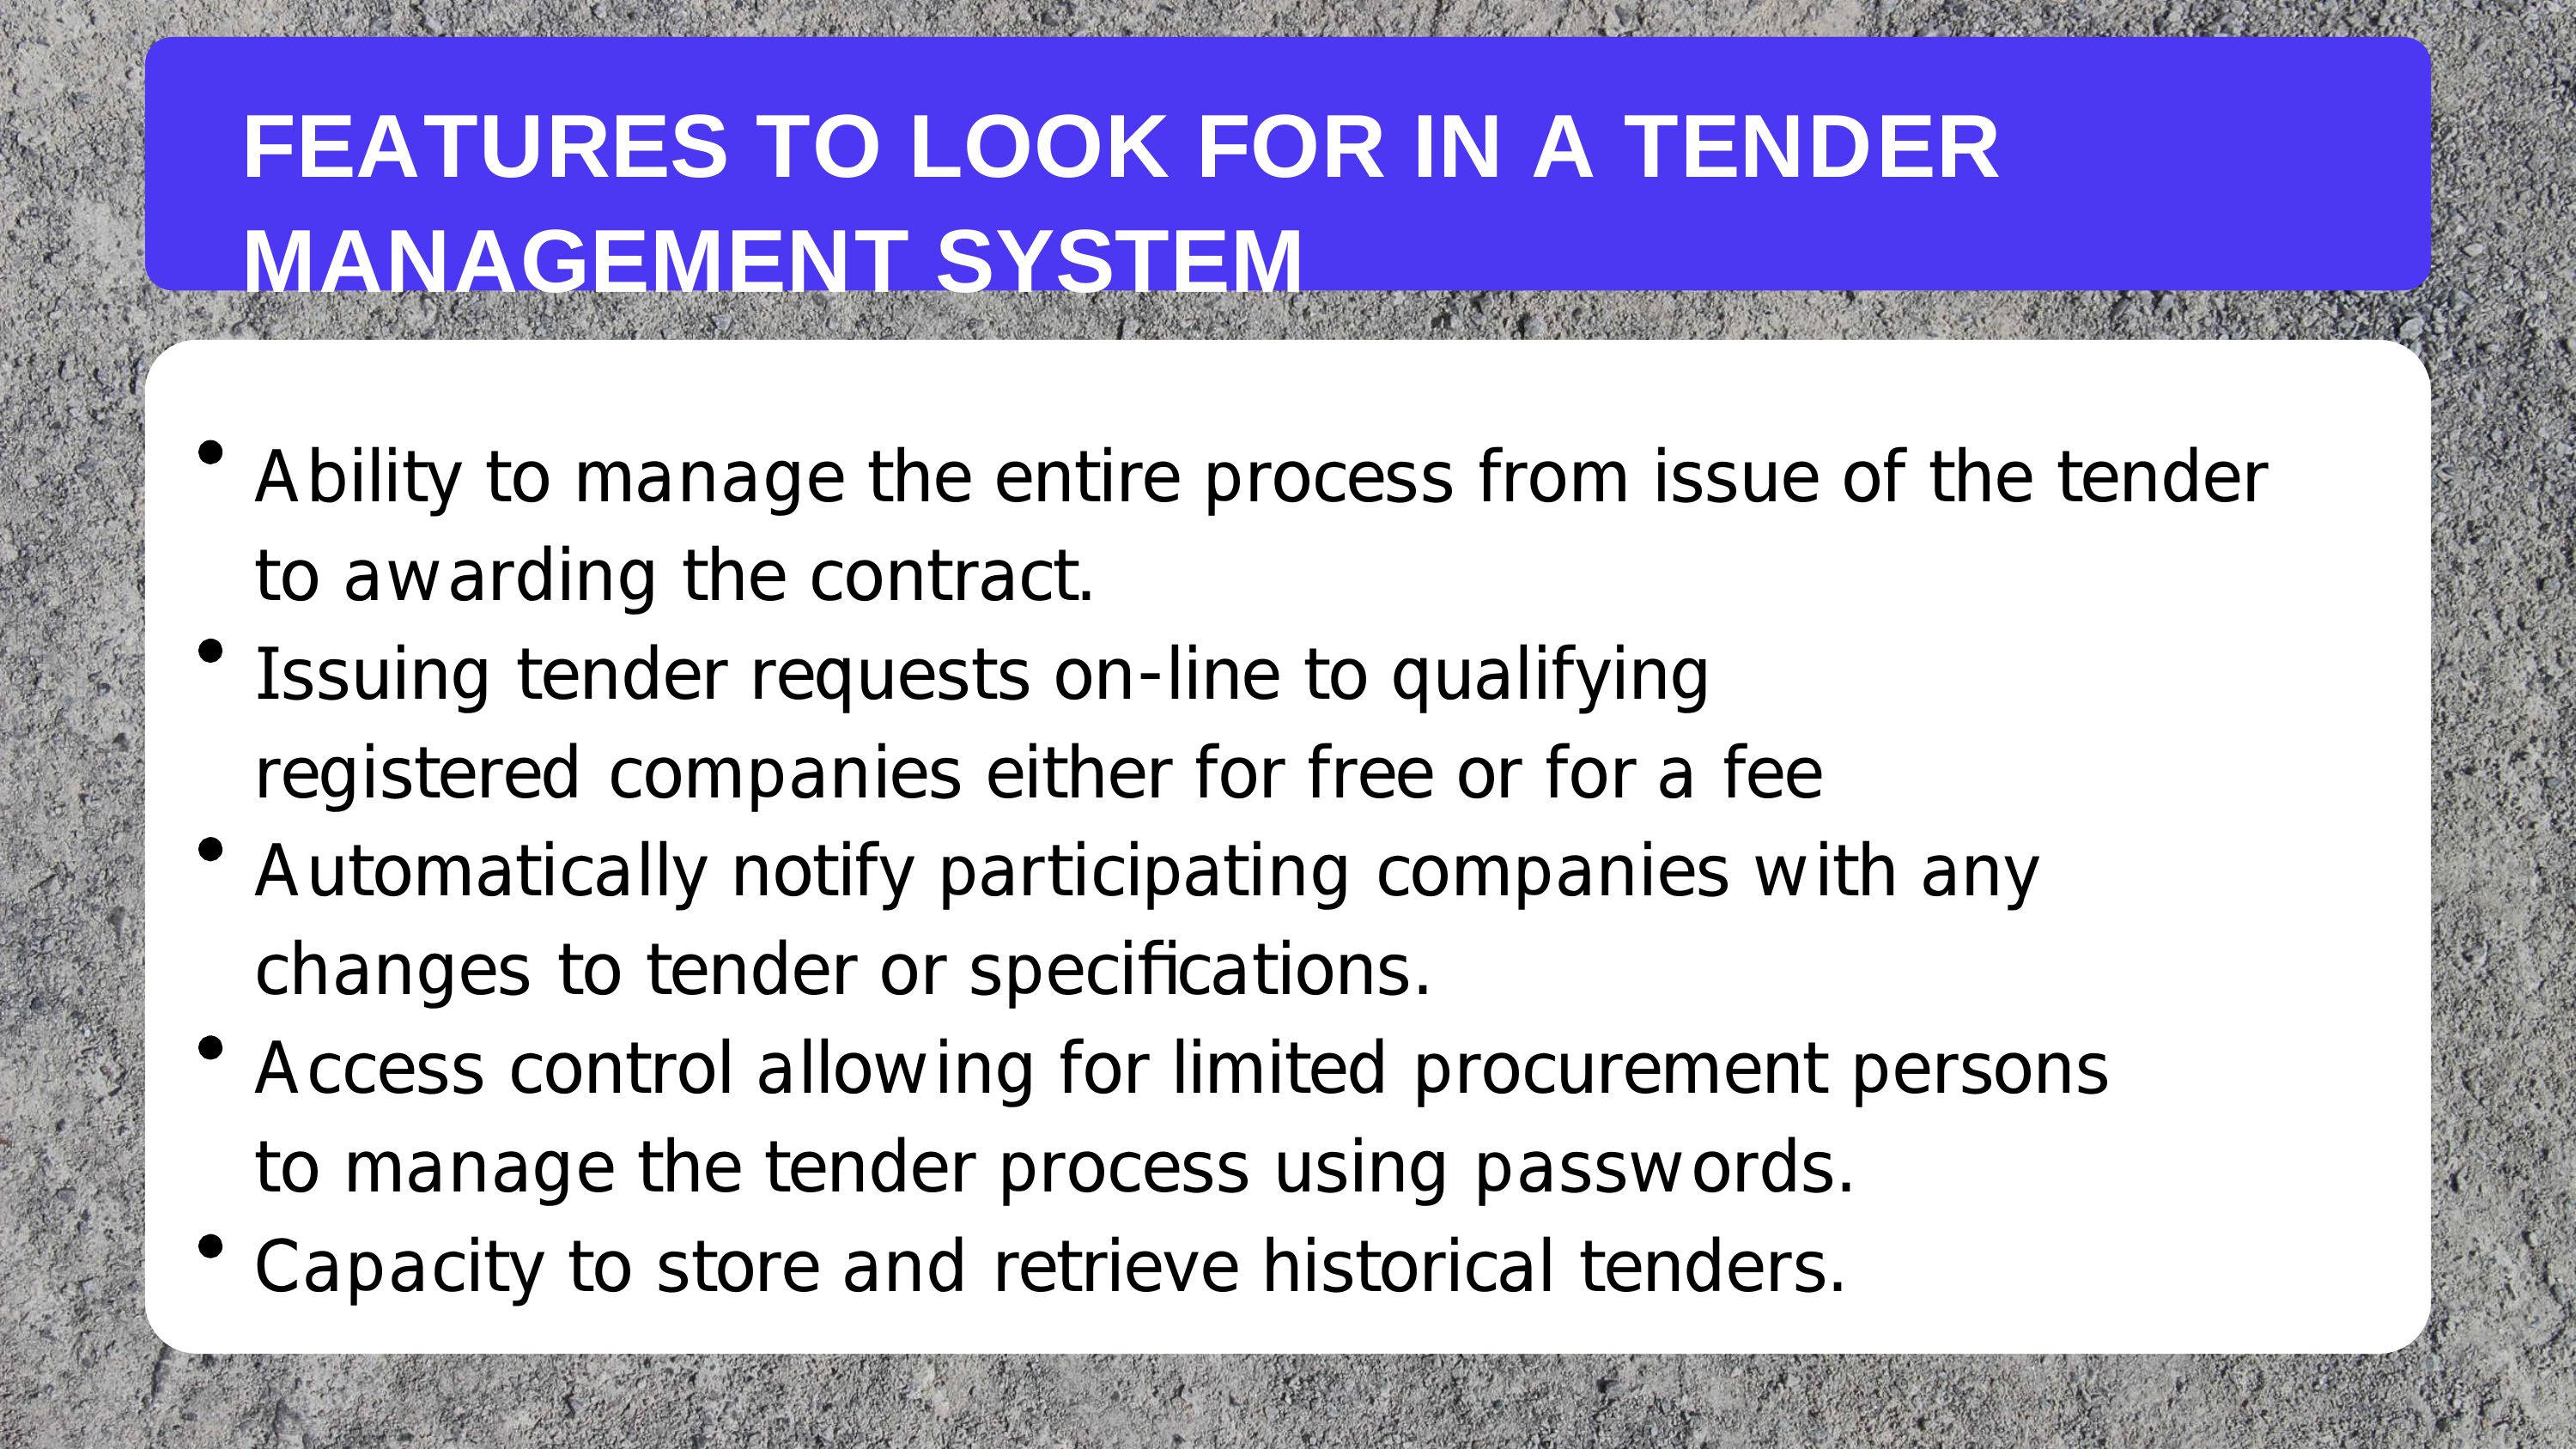

# FEATURES TO LOOK FOR IN A TENDER MANAGEMENT SYSTEM

Ability to manage the entire process from issue of the tender to awarding the contract.
Issuing tender requests on-line to qualifying registered companies either for free or for a fee
Automatically notify participating companies with any changes to tender or specifications.
Access control allowing for limited procurement persons to manage the tender process using passwords.
Capacity to store and retrieve historical tenders.